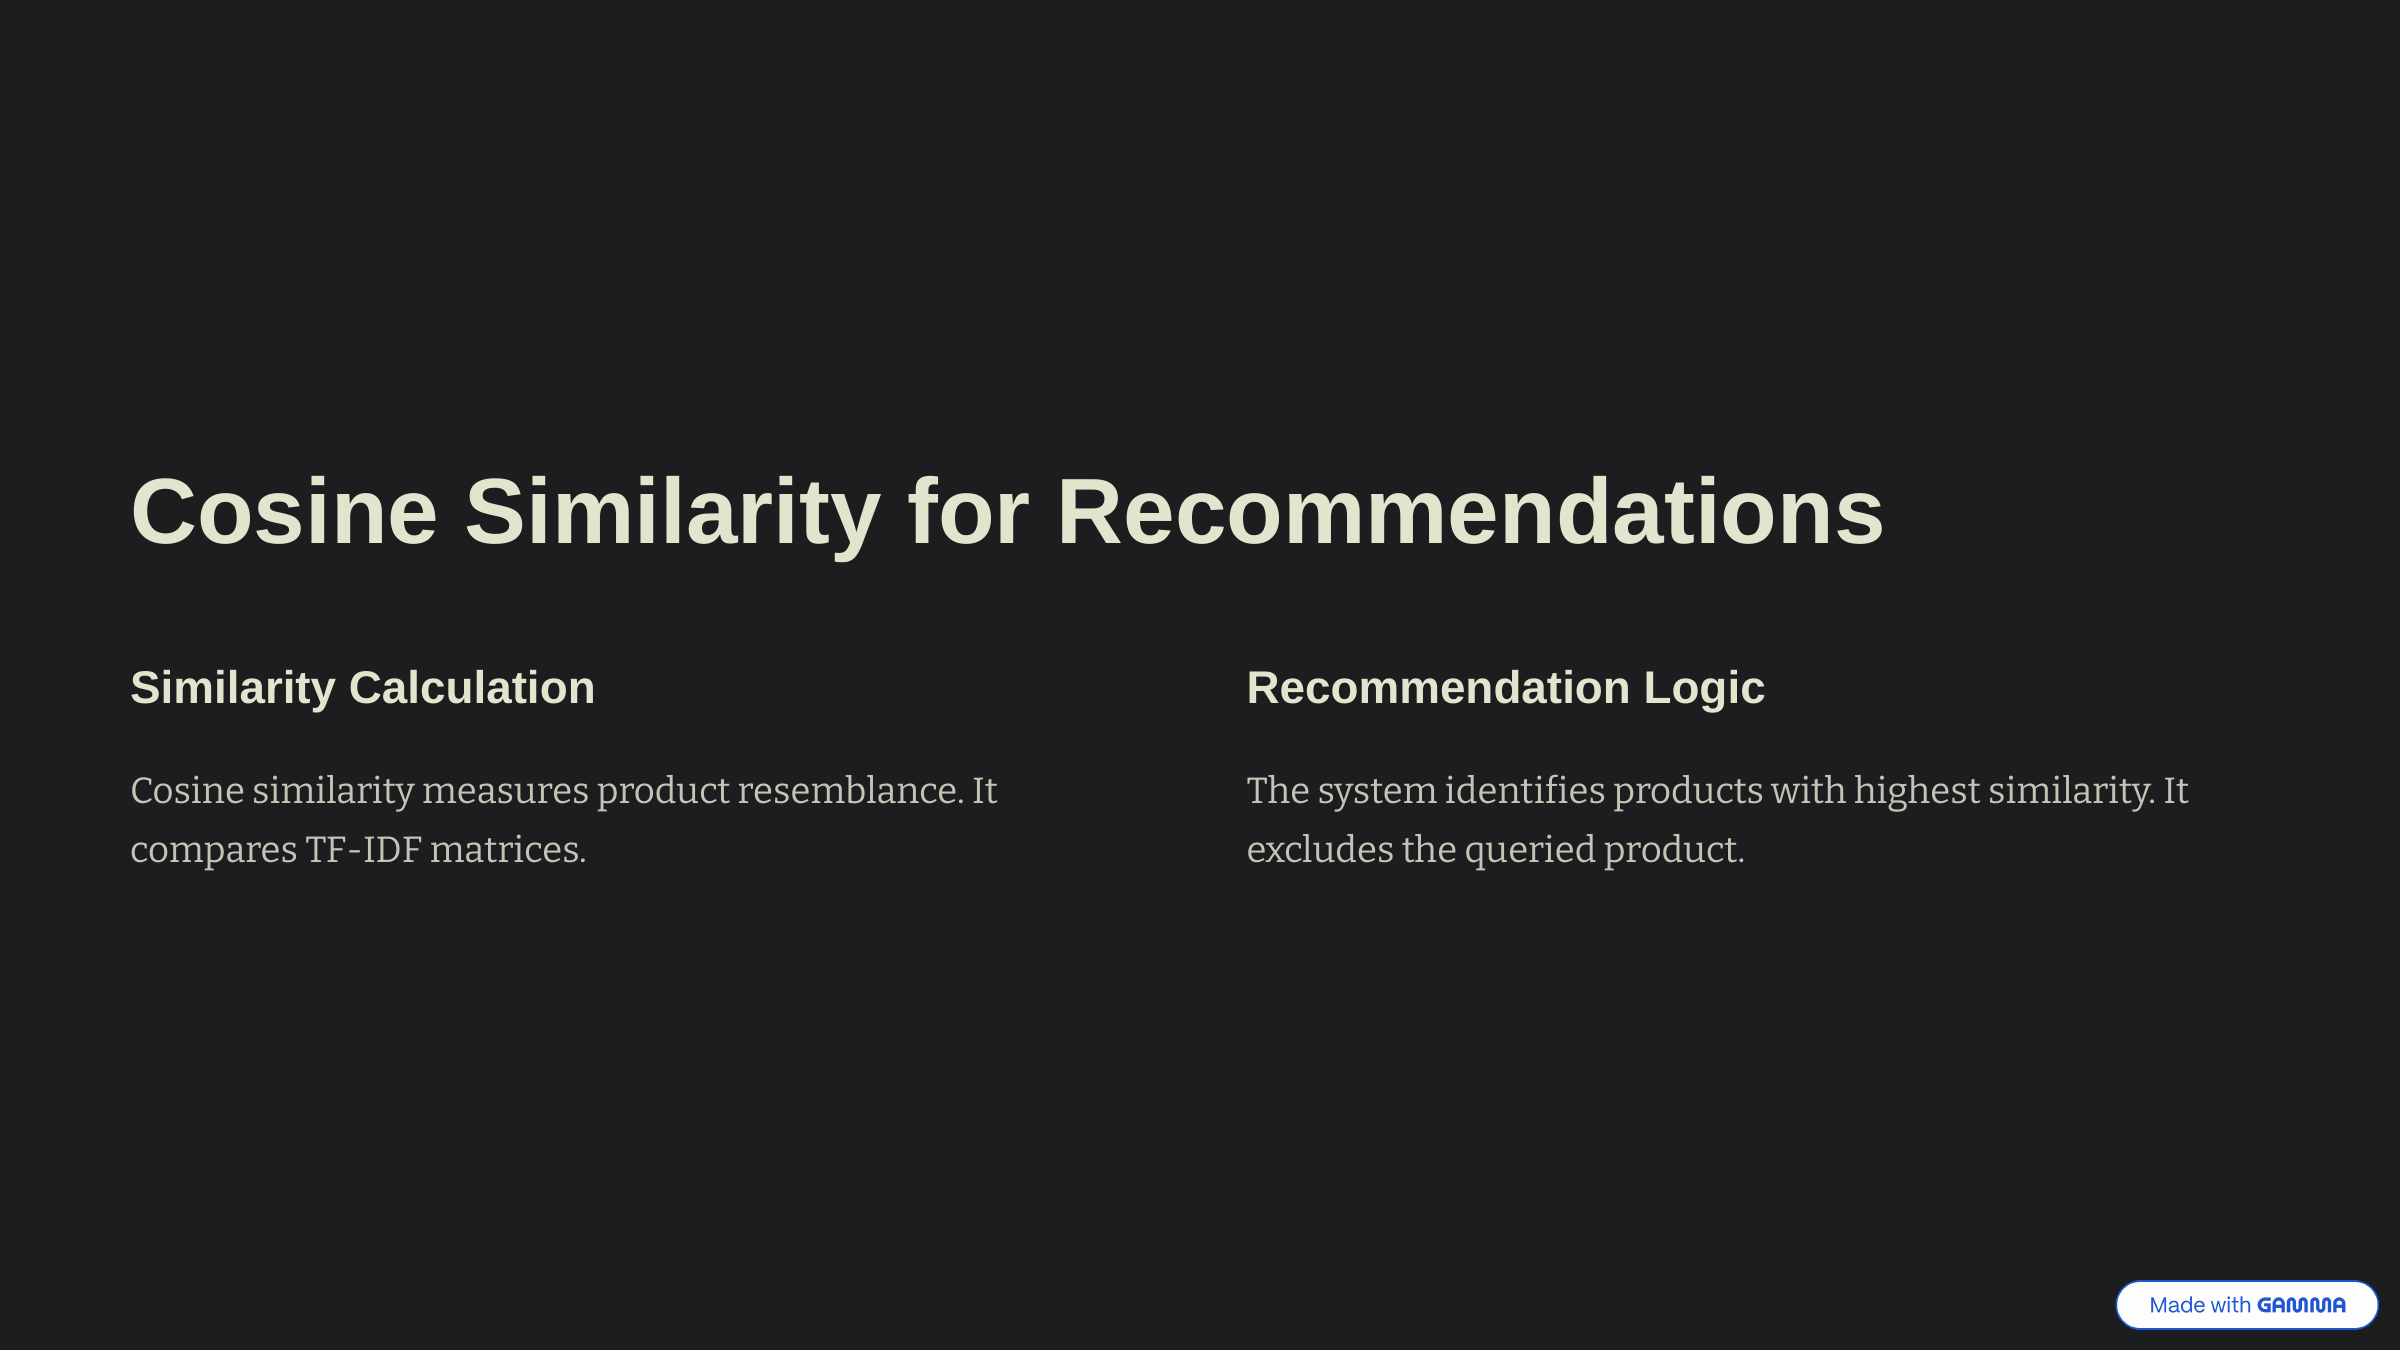

Cosine Similarity for Recommendations
Similarity Calculation
Recommendation Logic
Cosine similarity measures product resemblance. It compares TF-IDF matrices.
The system identifies products with highest similarity. It excludes the queried product.